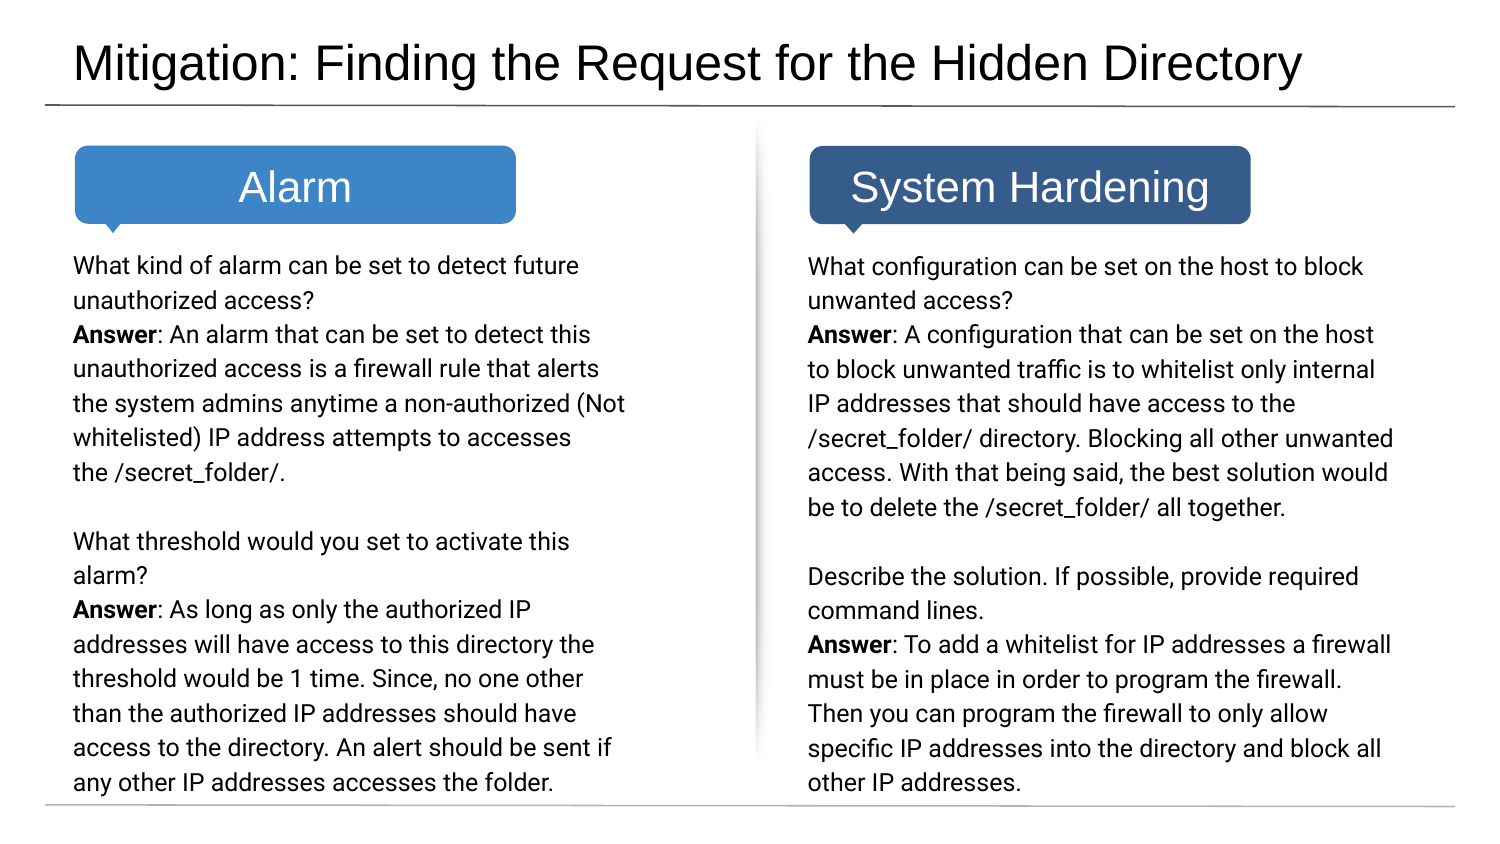

# Mitigation: Finding the Request for the Hidden Directory
What kind of alarm can be set to detect future unauthorized access?
Answer: An alarm that can be set to detect this unauthorized access is a firewall rule that alerts the system admins anytime a non-authorized (Not whitelisted) IP address attempts to accesses the /secret_folder/.

What threshold would you set to activate this alarm?
Answer: As long as only the authorized IP addresses will have access to this directory the threshold would be 1 time. Since, no one other than the authorized IP addresses should have access to the directory. An alert should be sent if any other IP addresses accesses the folder.

What configuration can be set on the host to block unwanted access?
Answer: A configuration that can be set on the host to block unwanted traffic is to whitelist only internal IP addresses that should have access to the /secret_folder/ directory. Blocking all other unwanted access. With that being said, the best solution would be to delete the /secret_folder/ all together.

Describe the solution. If possible, provide required command lines.
Answer: To add a whitelist for IP addresses a firewall must be in place in order to program the firewall. Then you can program the firewall to only allow specific IP addresses into the directory and block all other IP addresses.